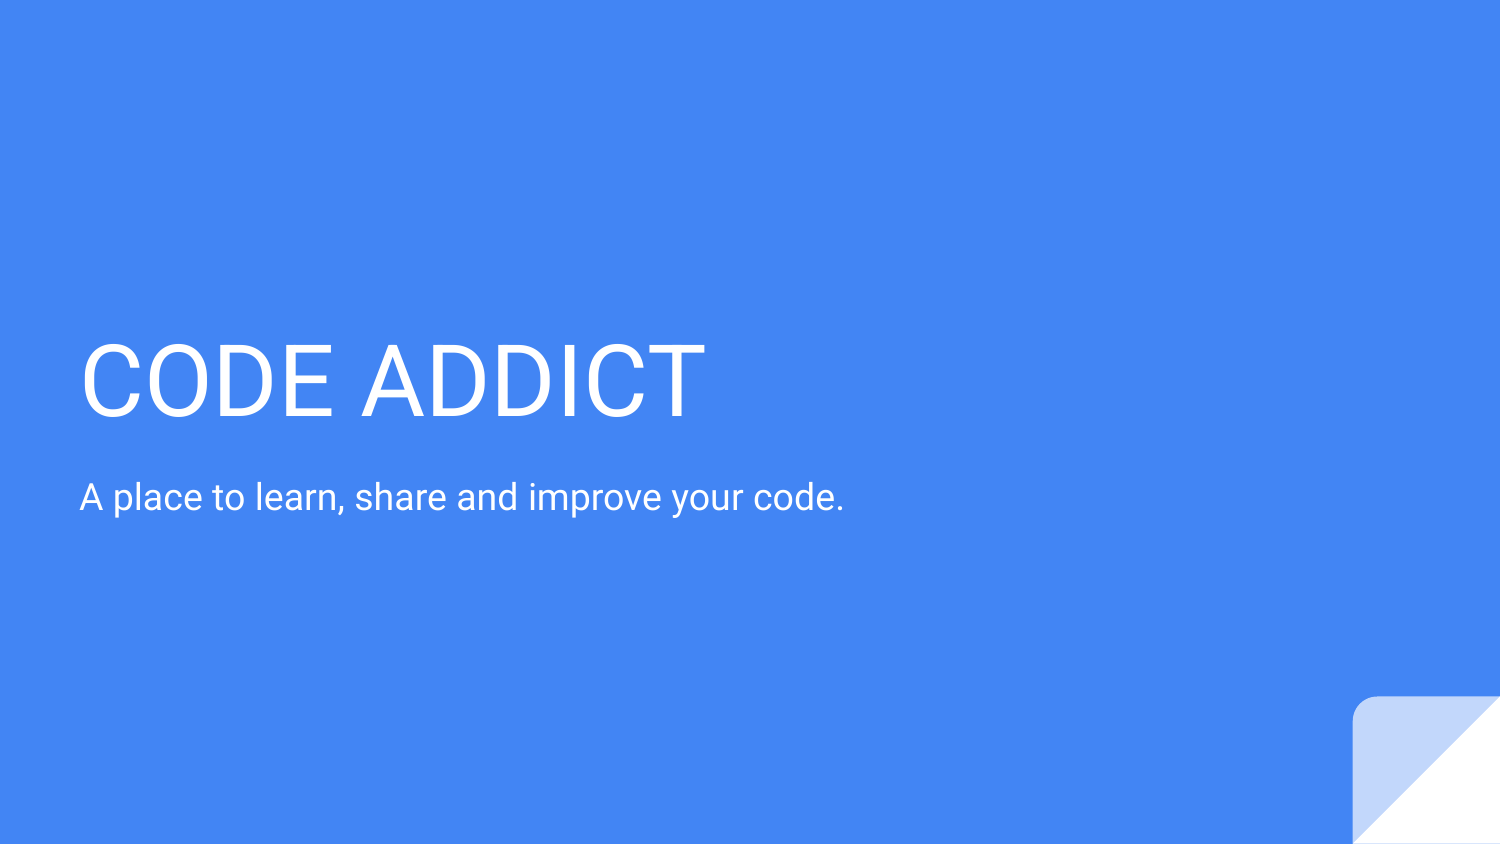

# CODE ADDICT
A place to learn, share and improve your code.